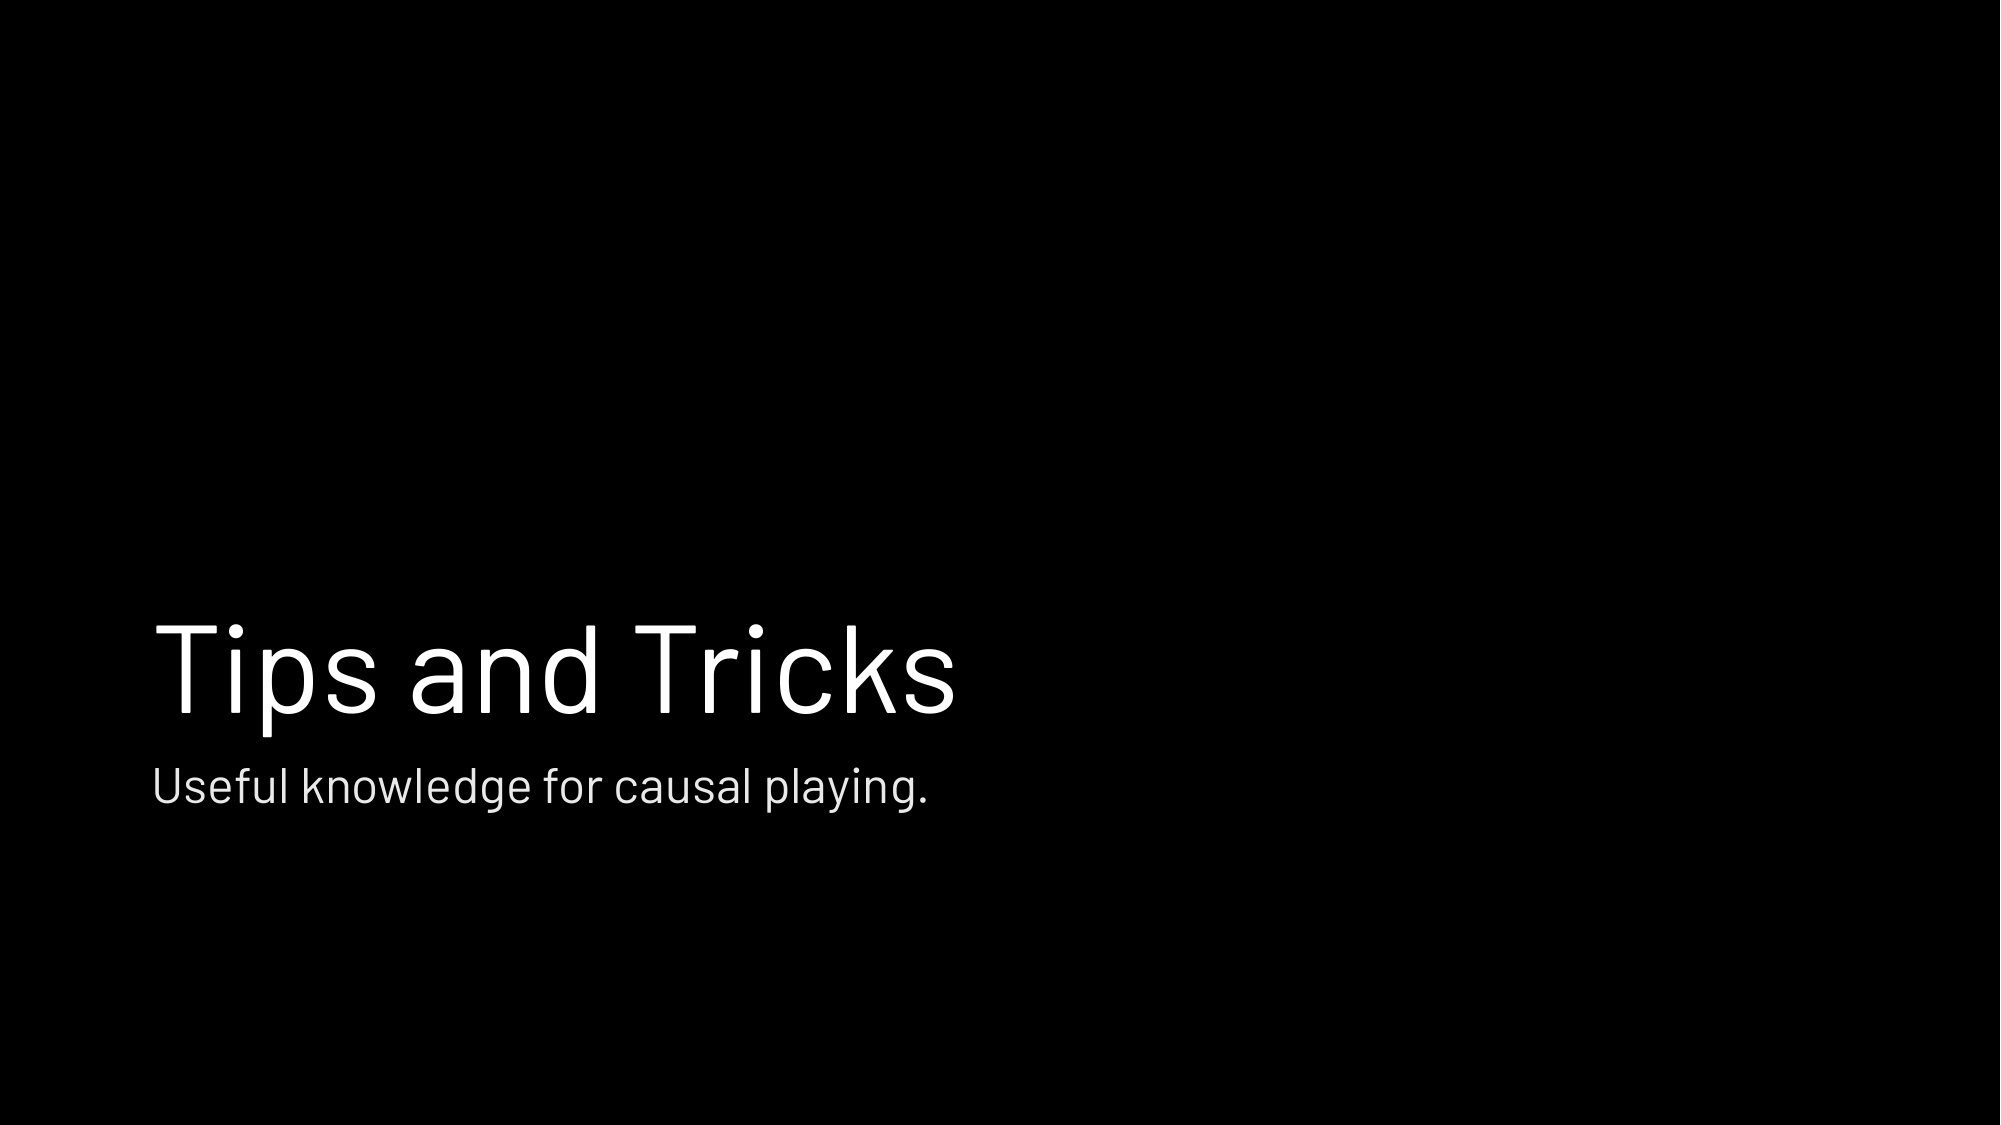

# Tips and Tricks
Useful knowledge for causal playing.